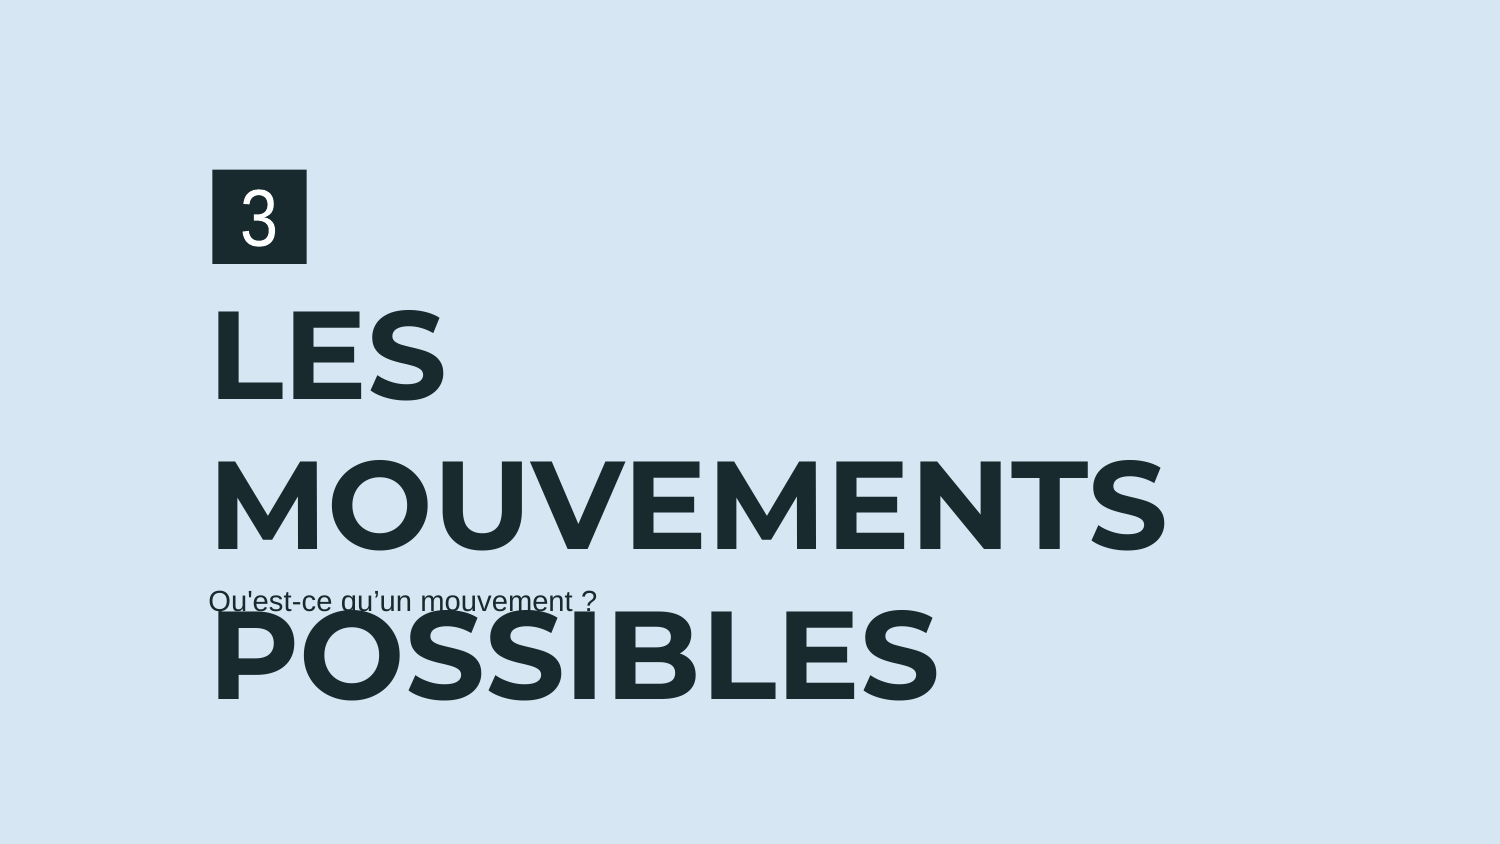

3
# LES MOUVEMENTS POSSIBLES
Qu'est-ce qu’un mouvement ?